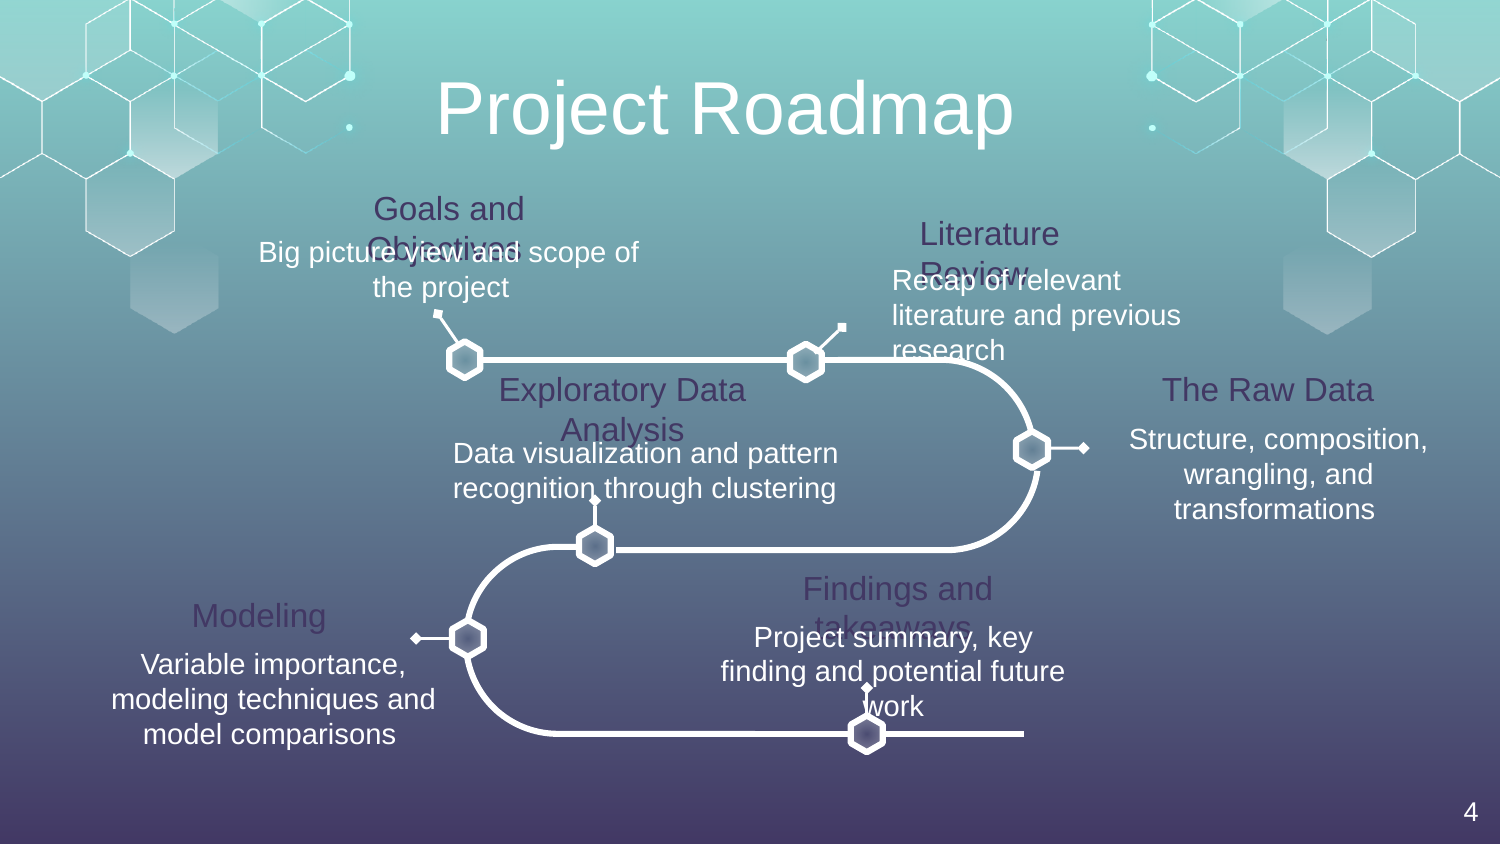

# Project Roadmap

Goals and Objectives
Literature Review
Big picture view and scope of the project
Recap of relevant literature and previous research

The Raw Data
Exploratory Data Analysis
Structure, composition, wrangling, and transformations
Data visualization and pattern recognition through clustering

 Findings and takeaways
Modeling
Project summary, key finding and potential future work
Variable importance, modeling techniques and model comparisons
4